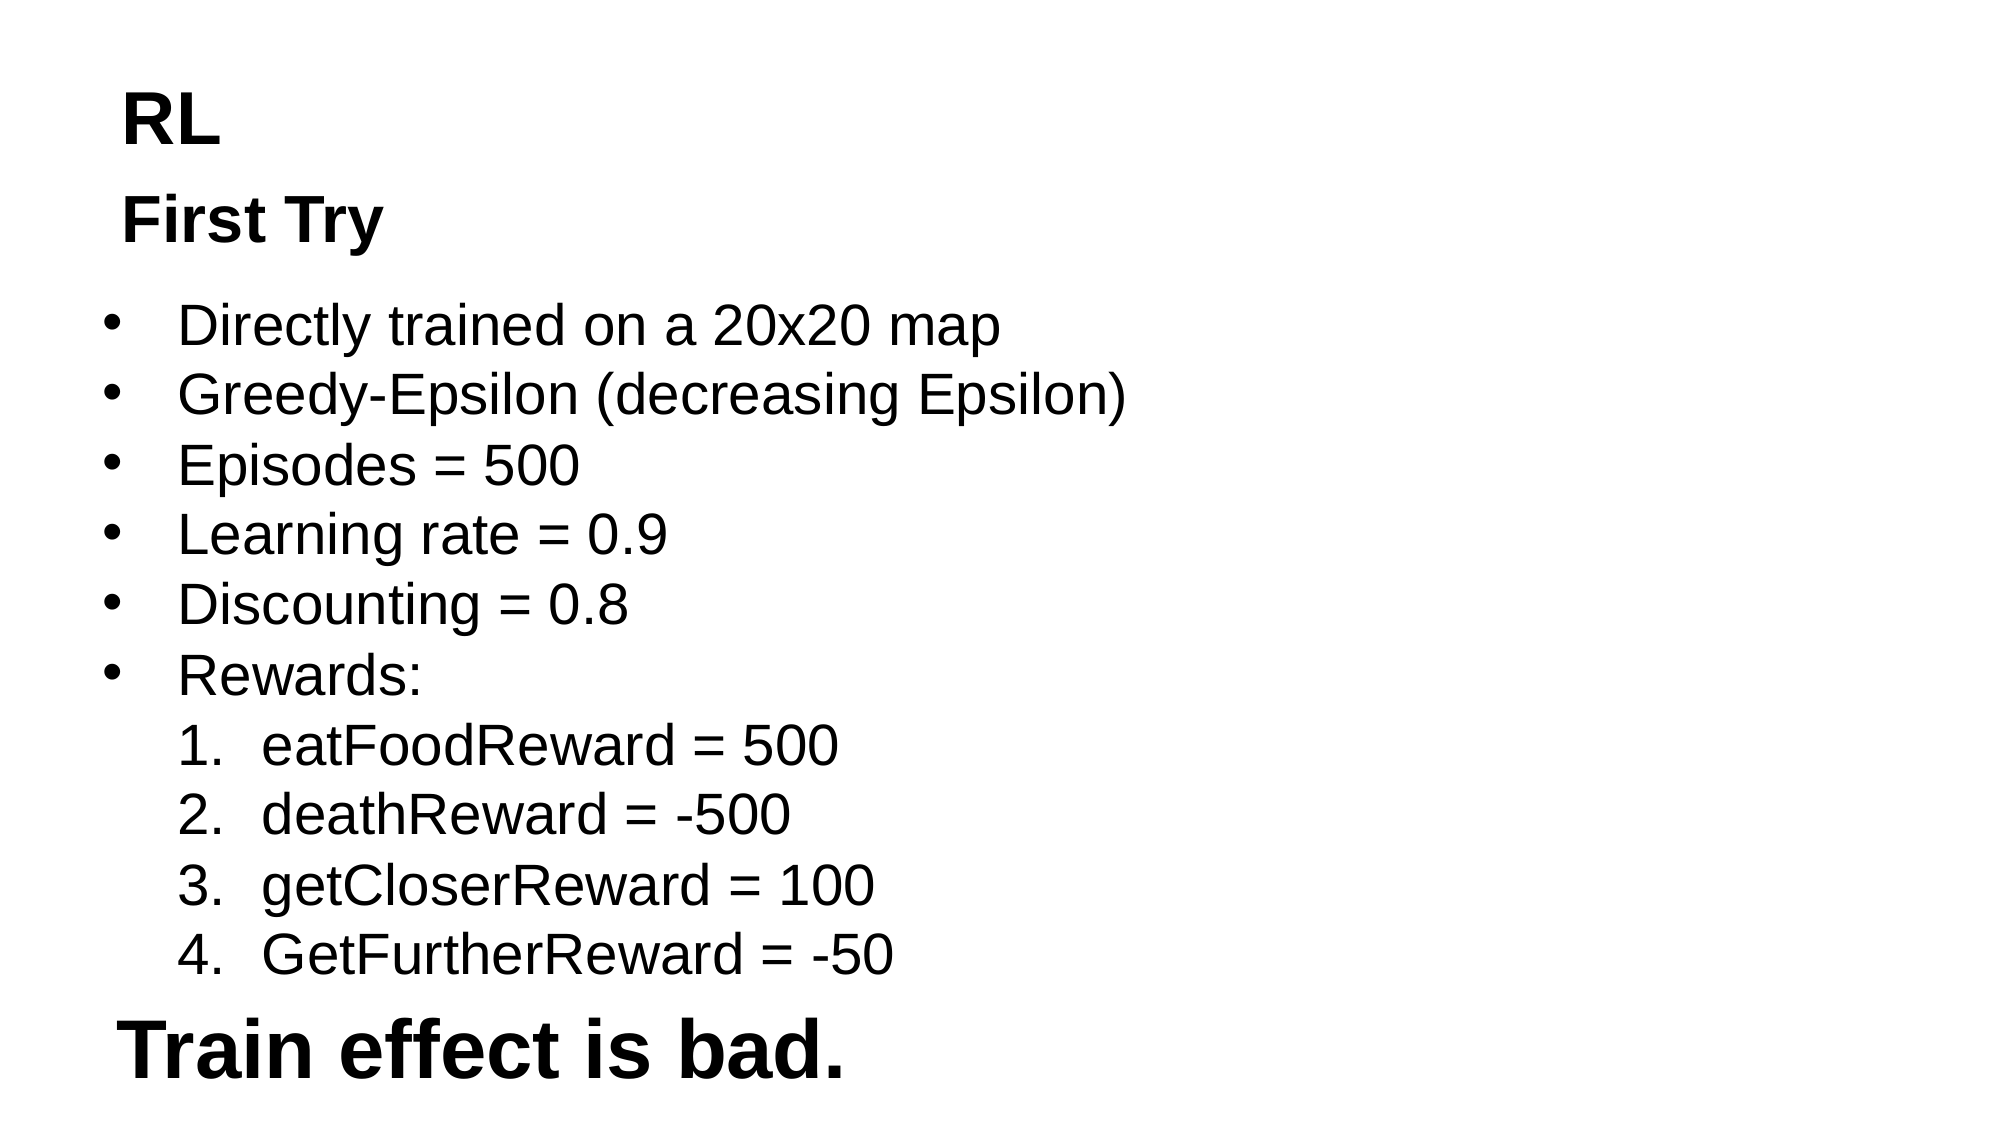

RL
First Try

Directly trained on a 20x20 map
Greedy-Epsilon (decreasing Epsilon)
Episodes = 500
Learning rate = 0.9
Discounting = 0.8
Rewards:
eatFoodReward = 500
deathReward = -500
getCloserReward = 100
GetFurtherReward = -50

Train effect is bad.